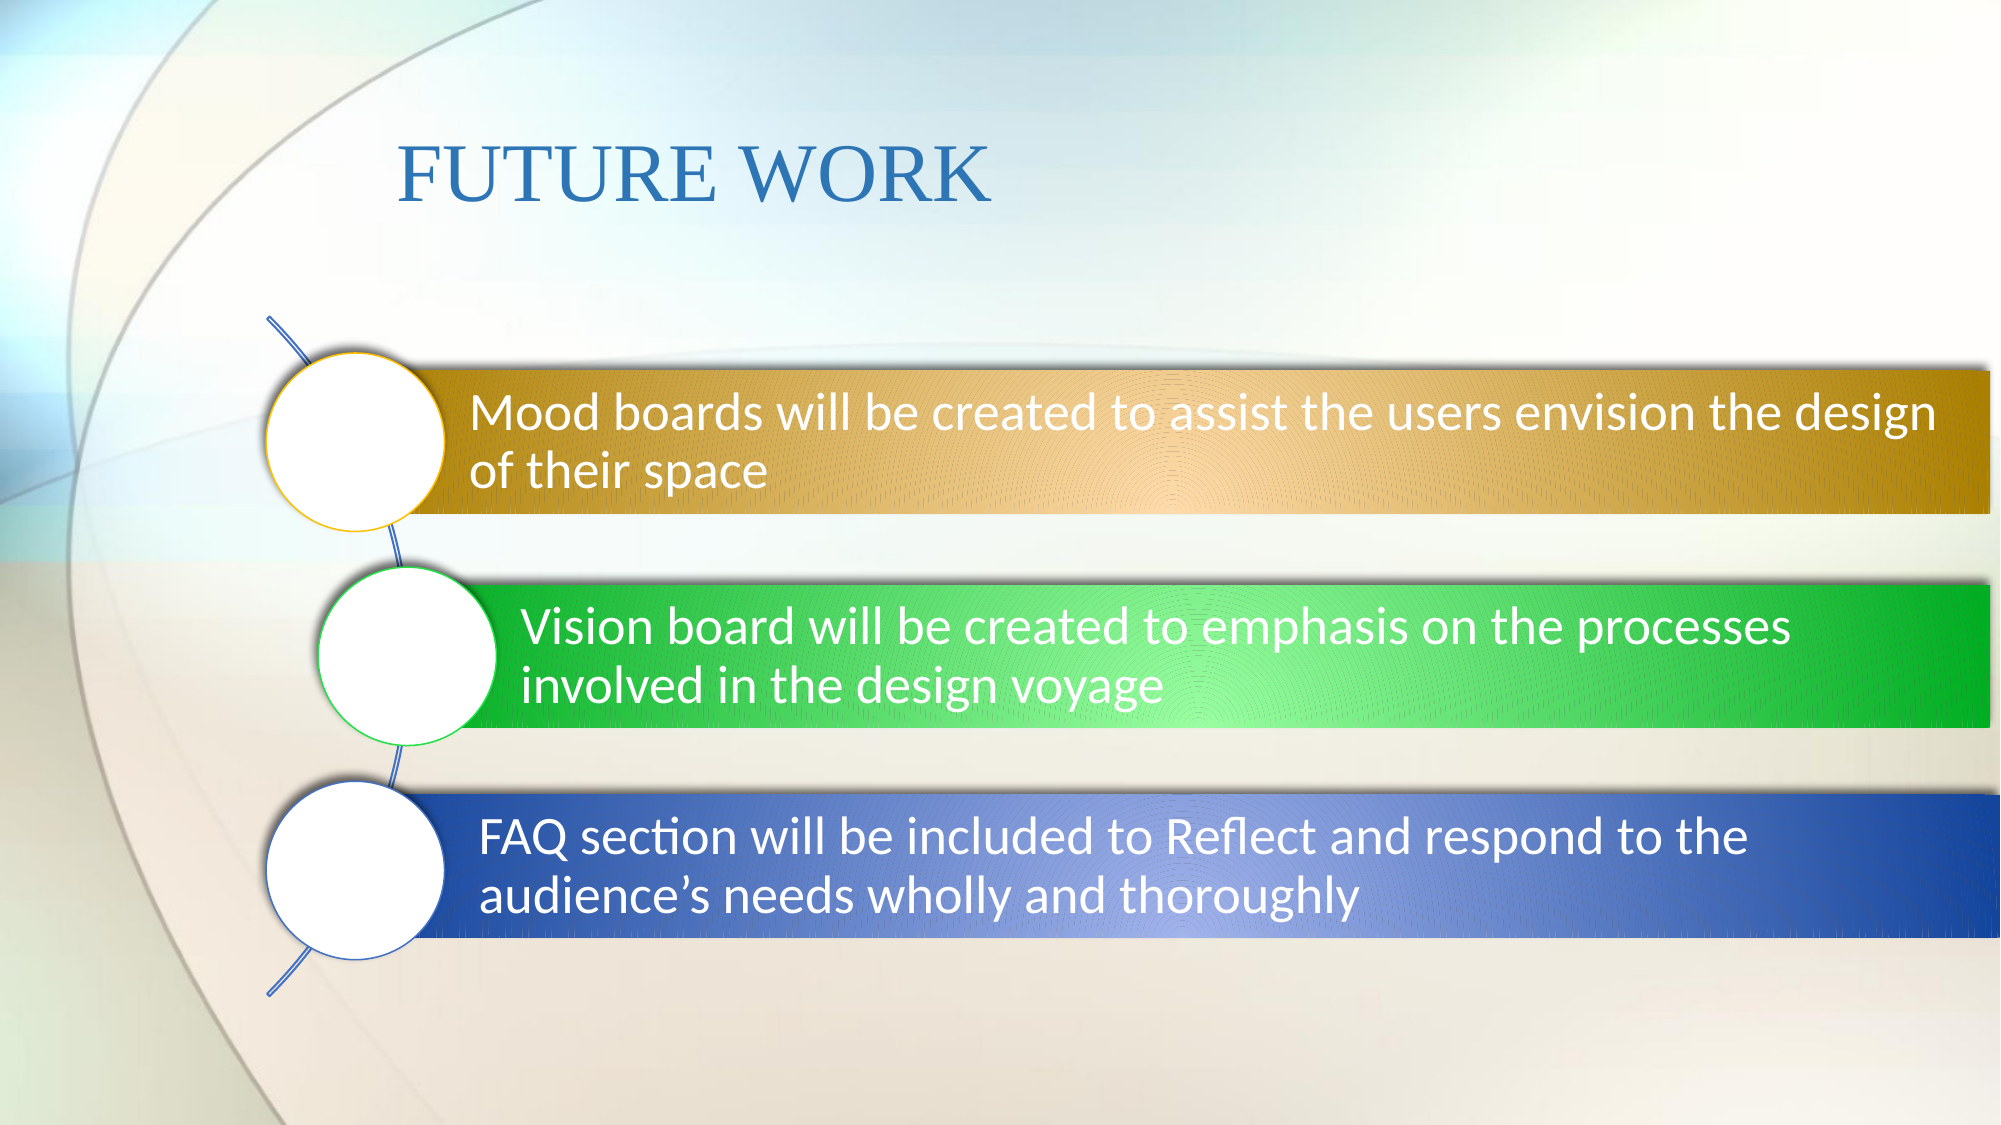

# FUTURE WORK
Mood boards will be created to assist the users envision the design of their space
Vision board will be created to emphasis on the processes involved in the design voyage
FAQ section will be included to Reflect and respond to the audience’s needs wholly and thoroughly